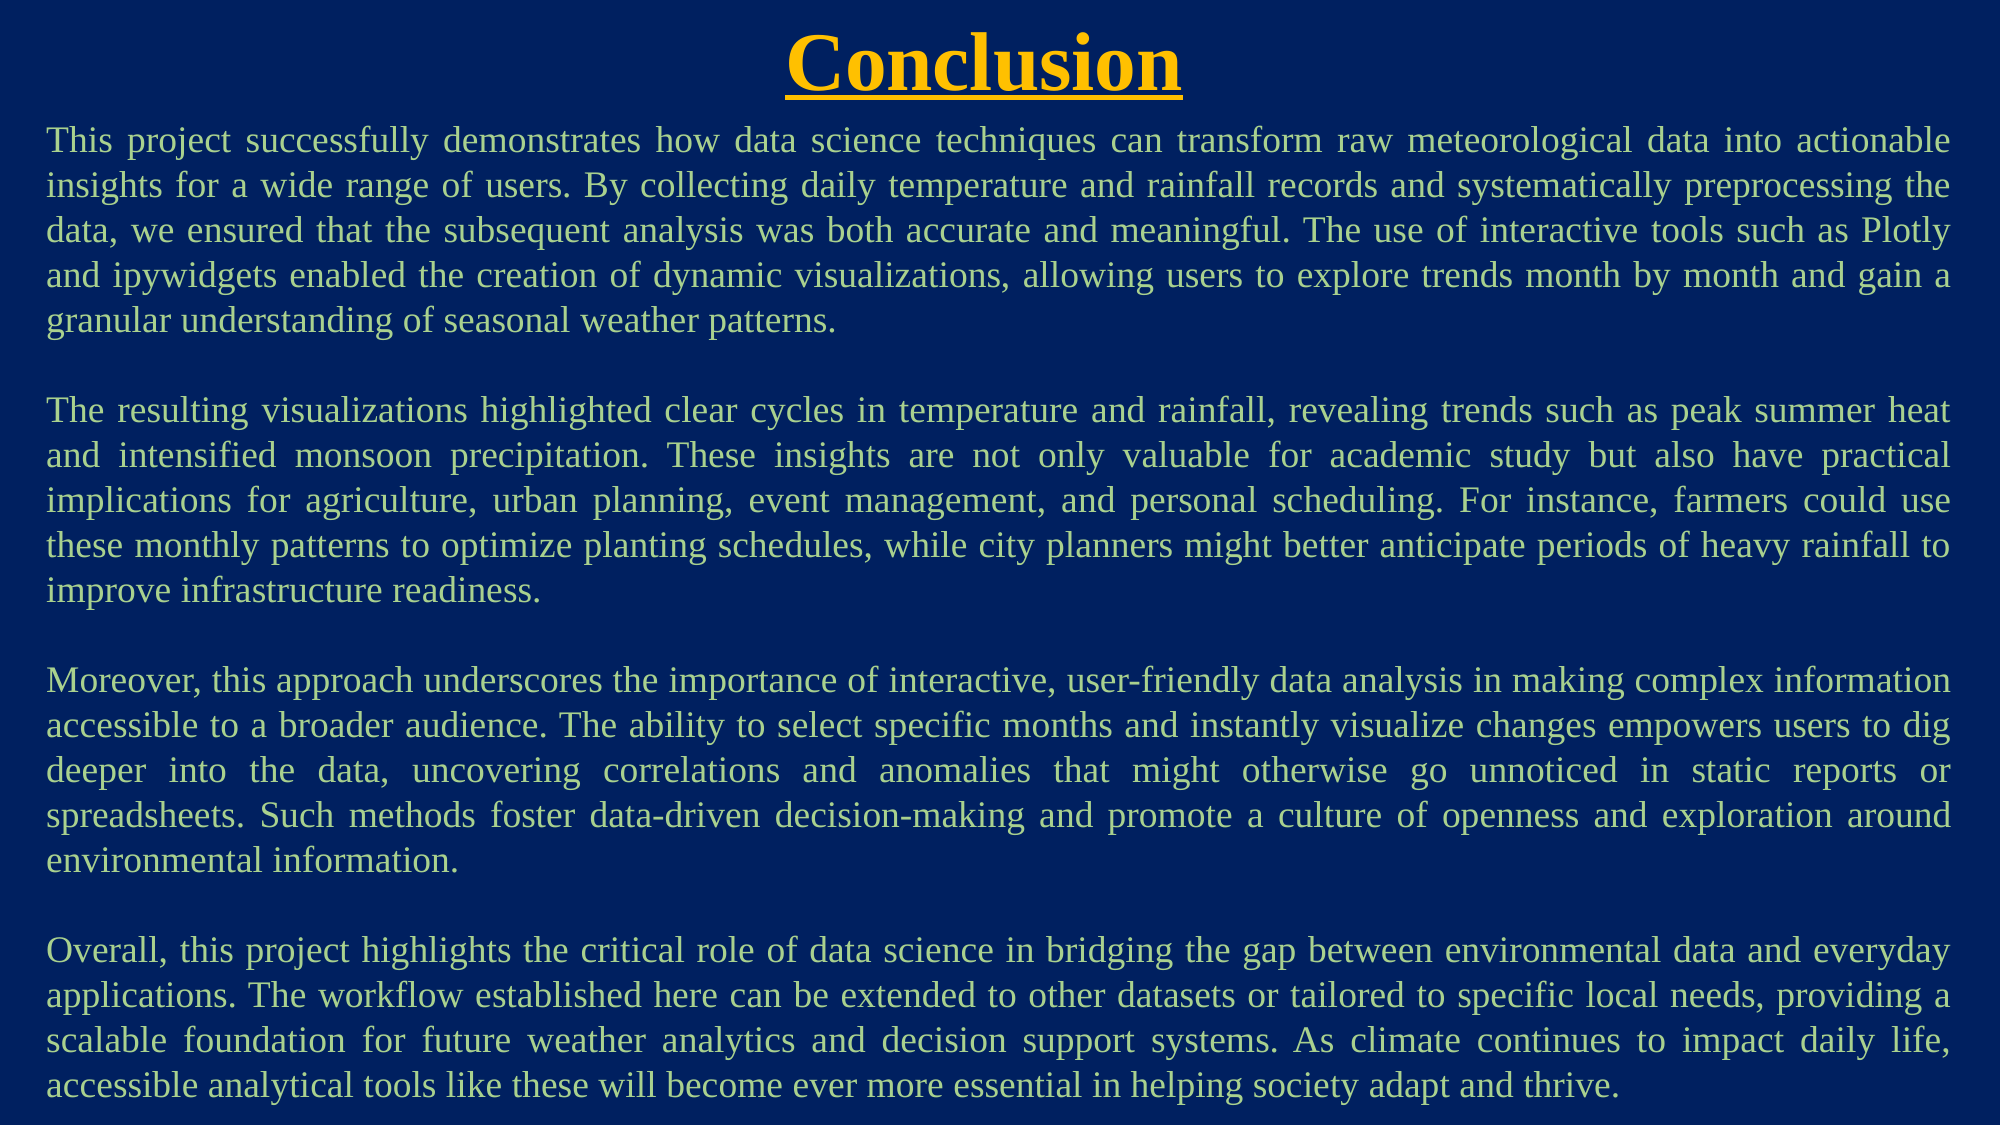

Conclusion
This project successfully demonstrates how data science techniques can transform raw meteorological data into actionable insights for a wide range of users. By collecting daily temperature and rainfall records and systematically preprocessing the data, we ensured that the subsequent analysis was both accurate and meaningful. The use of interactive tools such as Plotly and ipywidgets enabled the creation of dynamic visualizations, allowing users to explore trends month by month and gain a granular understanding of seasonal weather patterns.

The resulting visualizations highlighted clear cycles in temperature and rainfall, revealing trends such as peak summer heat and intensified monsoon precipitation. These insights are not only valuable for academic study but also have practical implications for agriculture, urban planning, event management, and personal scheduling. For instance, farmers could use these monthly patterns to optimize planting schedules, while city planners might better anticipate periods of heavy rainfall to improve infrastructure readiness.

Moreover, this approach underscores the importance of interactive, user-friendly data analysis in making complex information accessible to a broader audience. The ability to select specific months and instantly visualize changes empowers users to dig deeper into the data, uncovering correlations and anomalies that might otherwise go unnoticed in static reports or spreadsheets. Such methods foster data-driven decision-making and promote a culture of openness and exploration around environmental information.

Overall, this project highlights the critical role of data science in bridging the gap between environmental data and everyday applications. The workflow established here can be extended to other datasets or tailored to specific local needs, providing a scalable foundation for future weather analytics and decision support systems. As climate continues to impact daily life, accessible analytical tools like these will become ever more essential in helping society adapt and thrive.